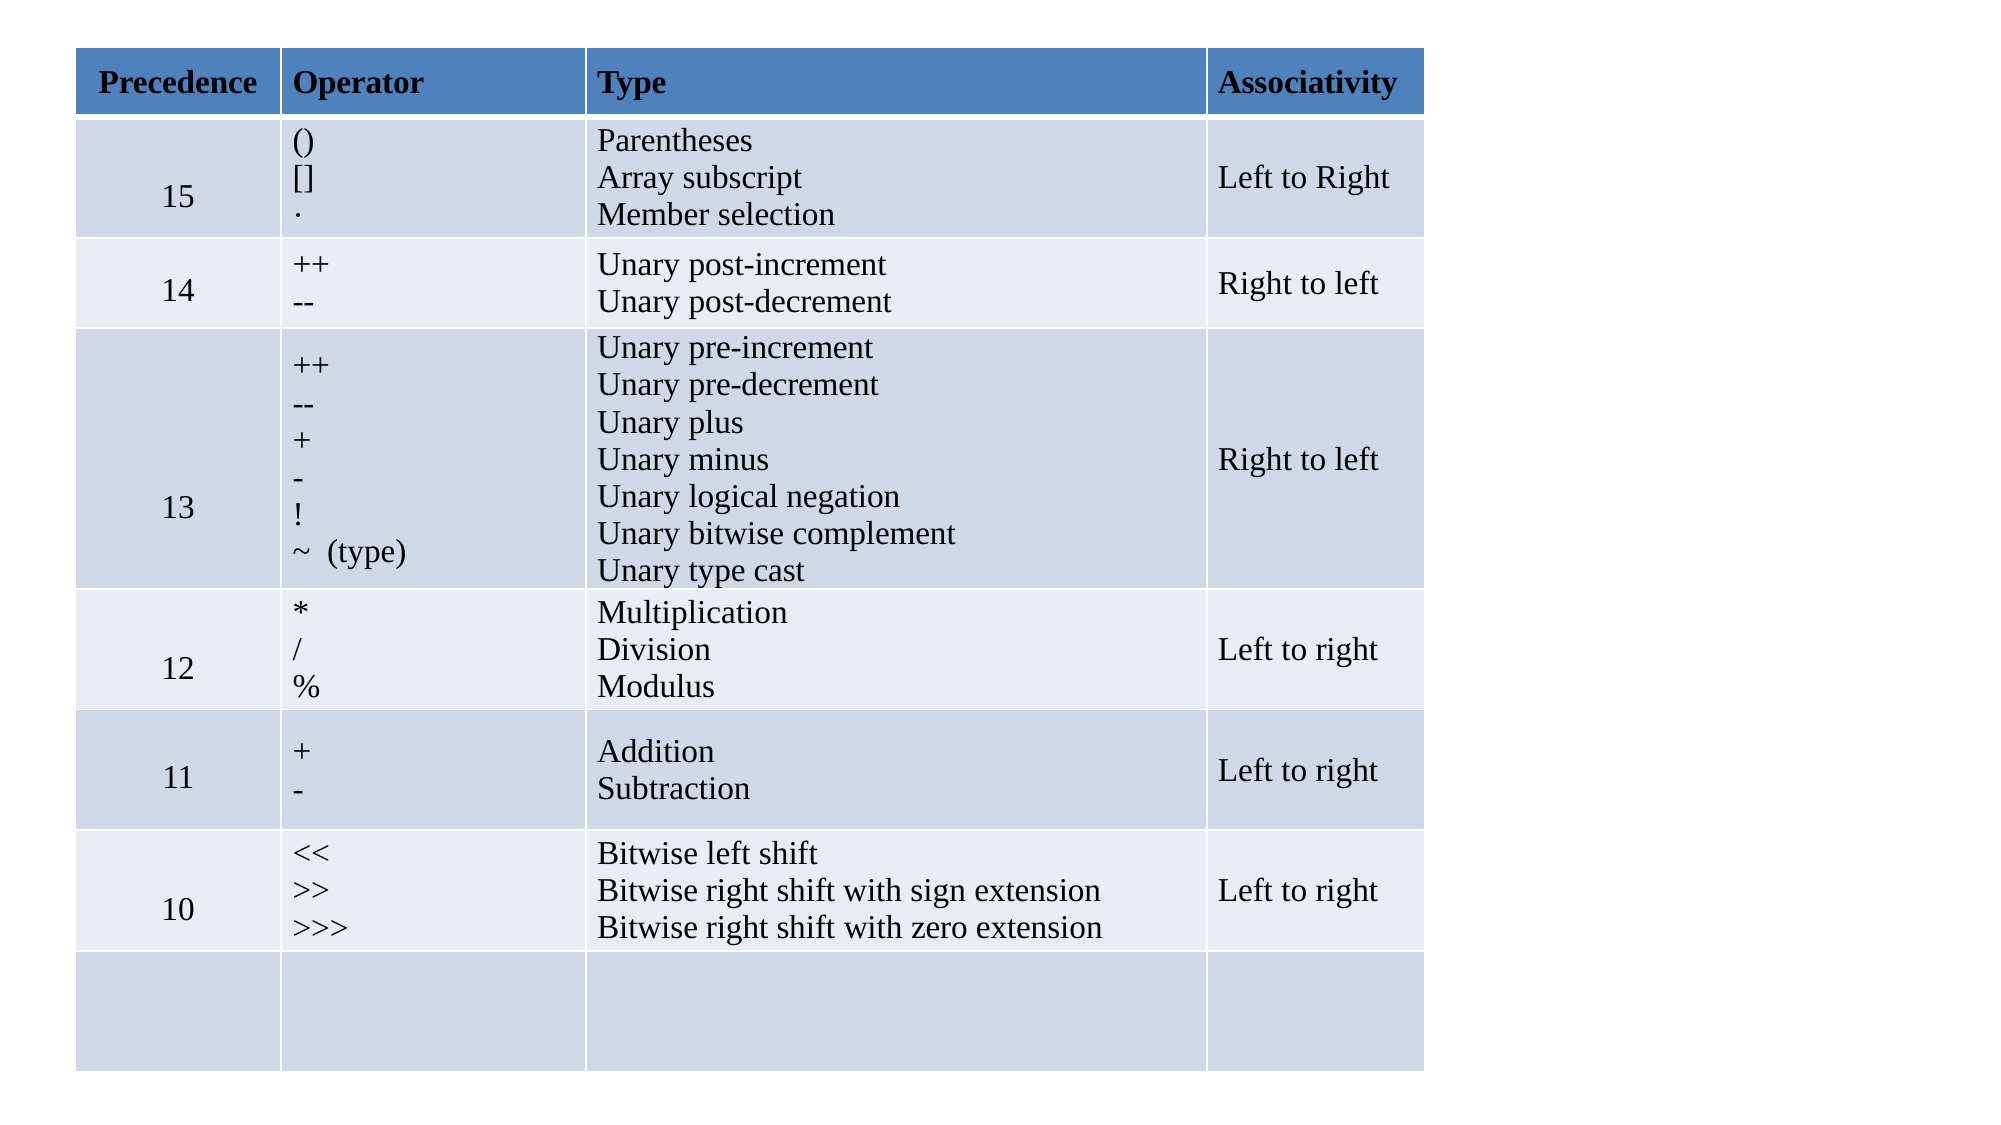

| Precedence | Operator | Type | Associativity |
| --- | --- | --- | --- |
| 15 | () [] · | Parentheses Array subscript Member selection | Left to Right |
| 14 | ++ -- | Unary post-increment Unary post-decrement | Right to left |
| 13 | ++ -- + - ! ~ (type) | Unary pre-increment Unary pre-decrement Unary plus Unary minus Unary logical negation Unary bitwise complement Unary type cast | Right to left |
| 12 | \* / % | Multiplication Division Modulus | Left to right |
| 11 | + - | Addition Subtraction | Left to right |
| 10 | << >> >>> | Bitwise left shift Bitwise right shift with sign extension Bitwise right shift with zero extension | Left to right |
|  |  |  |  |